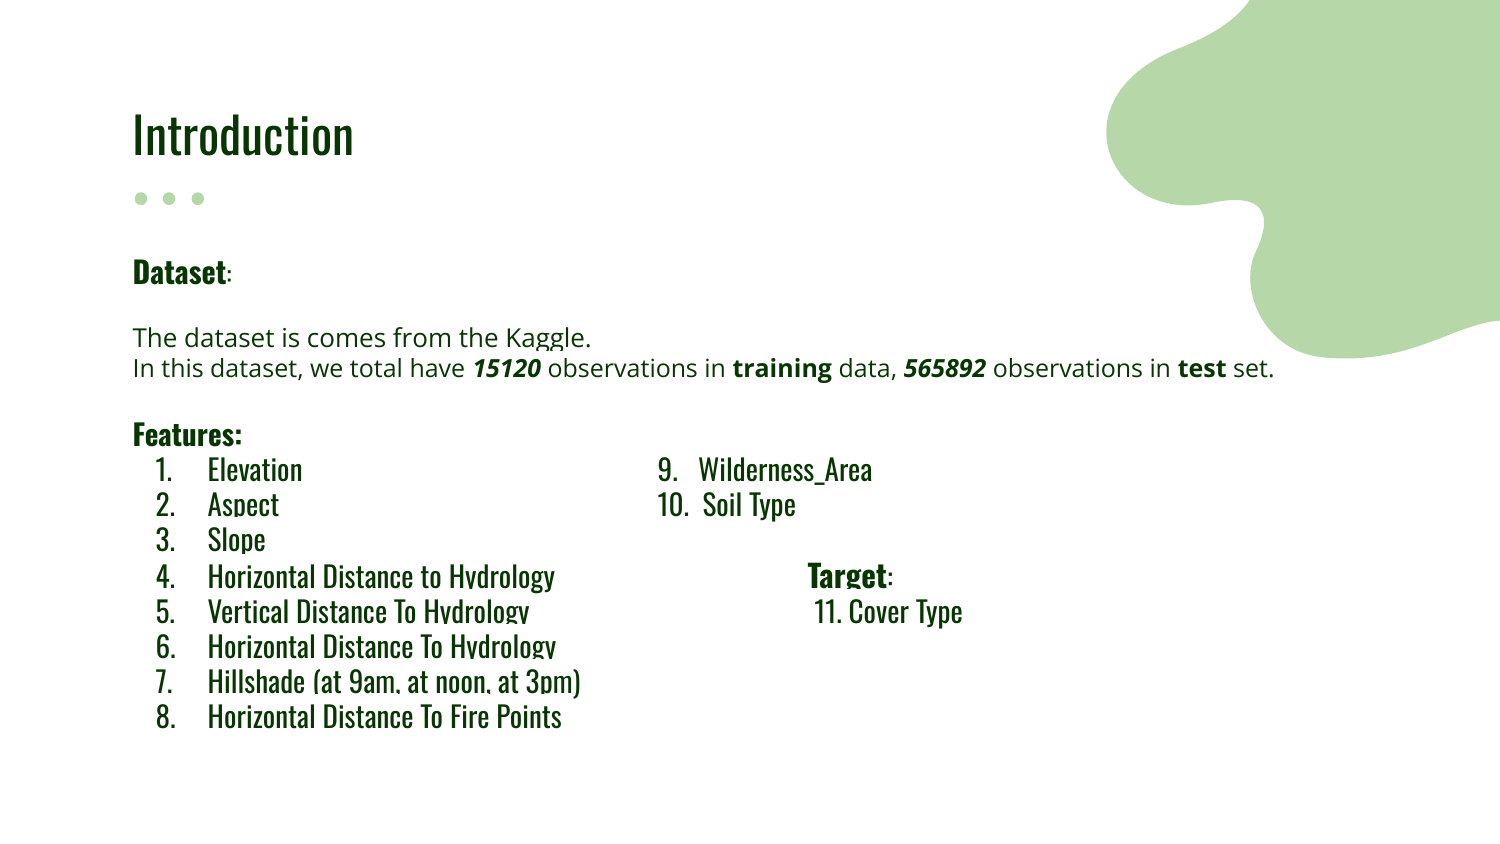

# Introduction

Dataset:

The dataset is comes from the Kaggle.
In this dataset, we total have 15120 observations in training data, 565892 observations in test set.

Features:
Elevation    			9.   Wilderness_Area
Aspect 			10.  Soil Type
Slope
Horizontal Distance to Hydrology		Target:
Vertical Distance To Hydrology		 11. Cover Type
Horizontal Distance To Hydrology
Hillshade (at 9am, at noon, at 3pm)
Horizontal Distance To Fire Points